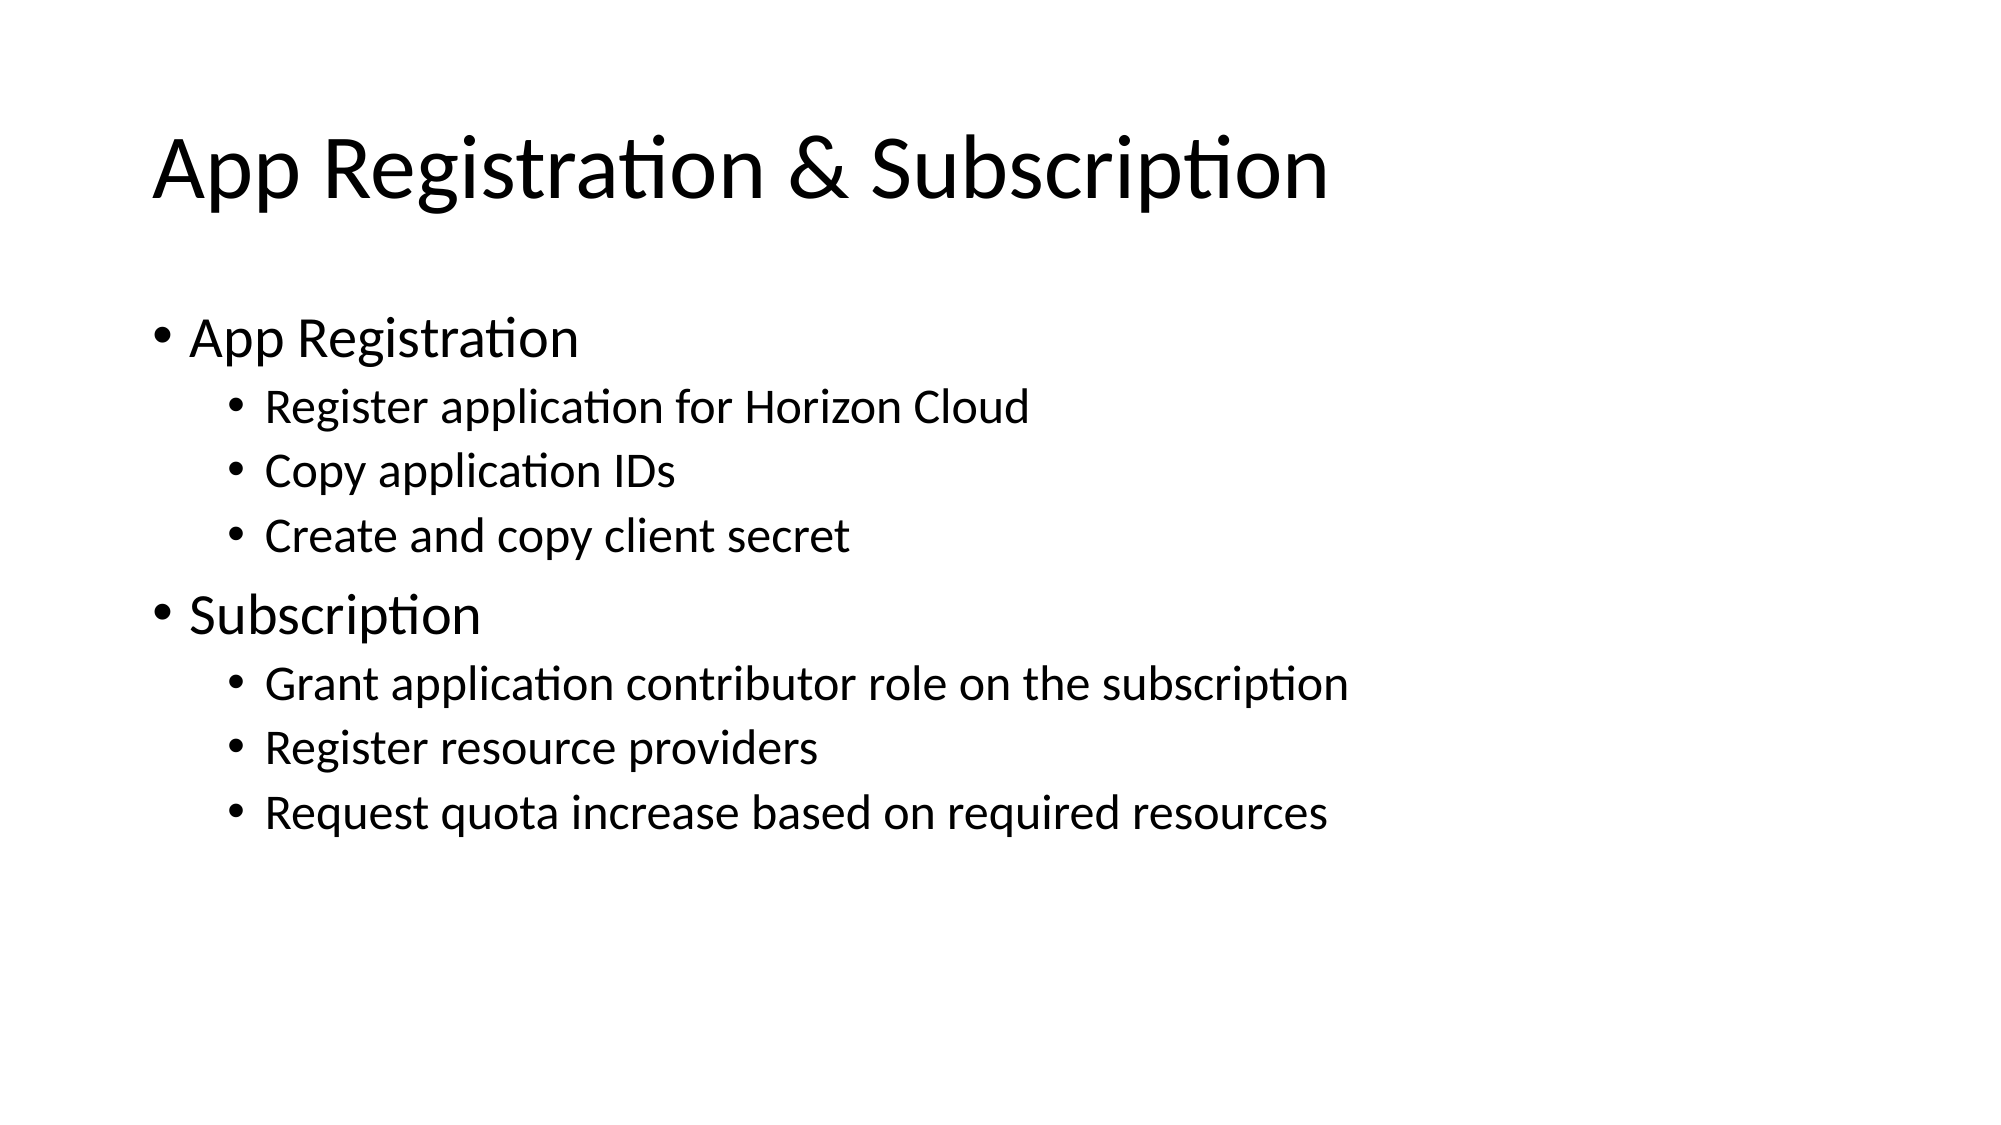

# App Registration & Subscription
App Registration
Register application for Horizon Cloud
Copy application IDs
Create and copy client secret
Subscription
Grant application contributor role on the subscription
Register resource providers
Request quota increase based on required resources